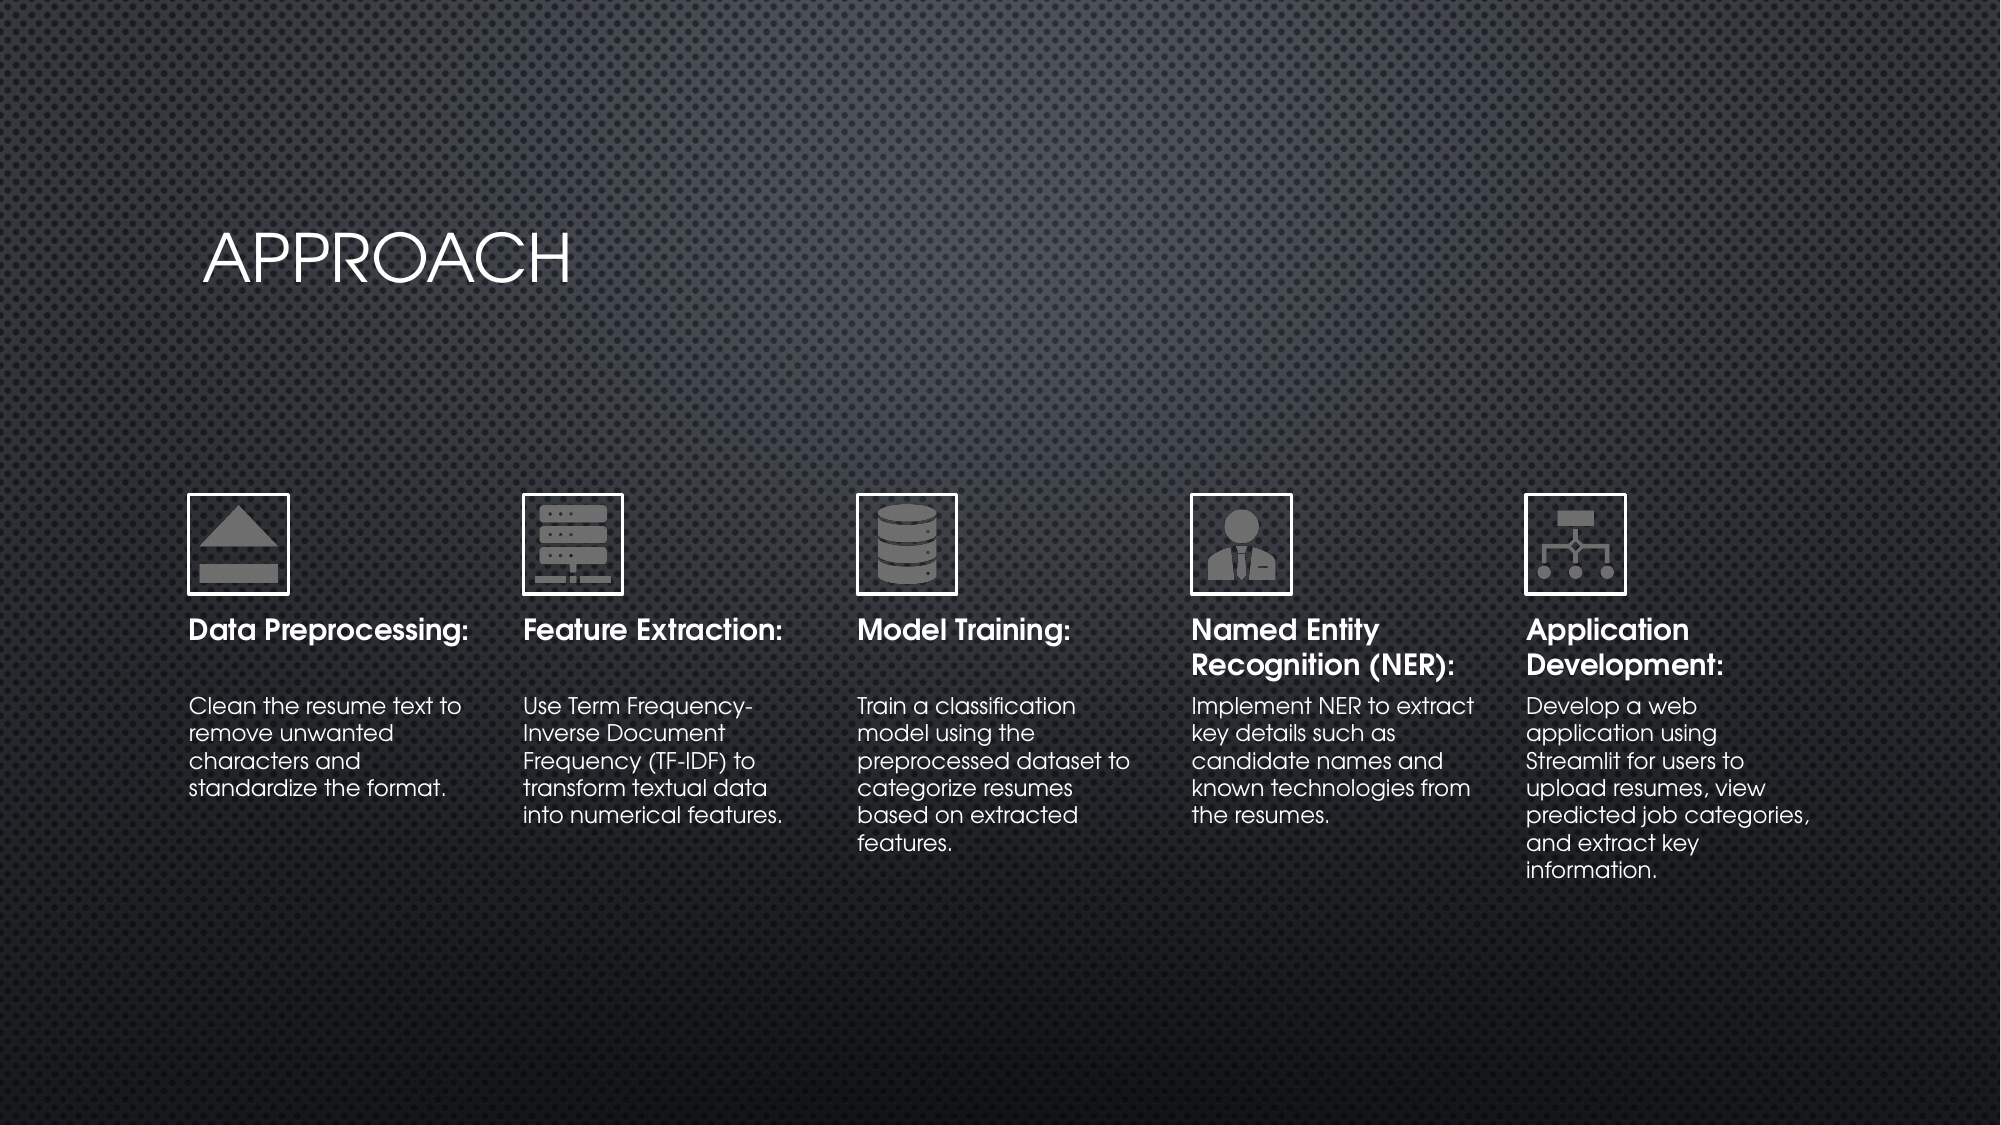

# Approach
Data Preprocessing:
Clean the resume text to remove unwanted characters and standardize the format.
Feature Extraction:
Use Term Frequency-Inverse Document Frequency (TF-IDF) to transform textual data into numerical features.
Model Training:
Train a classification model using the preprocessed dataset to categorize resumes based on extracted features.
Named Entity Recognition (NER):
Implement NER to extract key details such as candidate names and known technologies from the resumes.
Application Development:
Develop a web application using Streamlit for users to upload resumes, view predicted job categories, and extract key information.